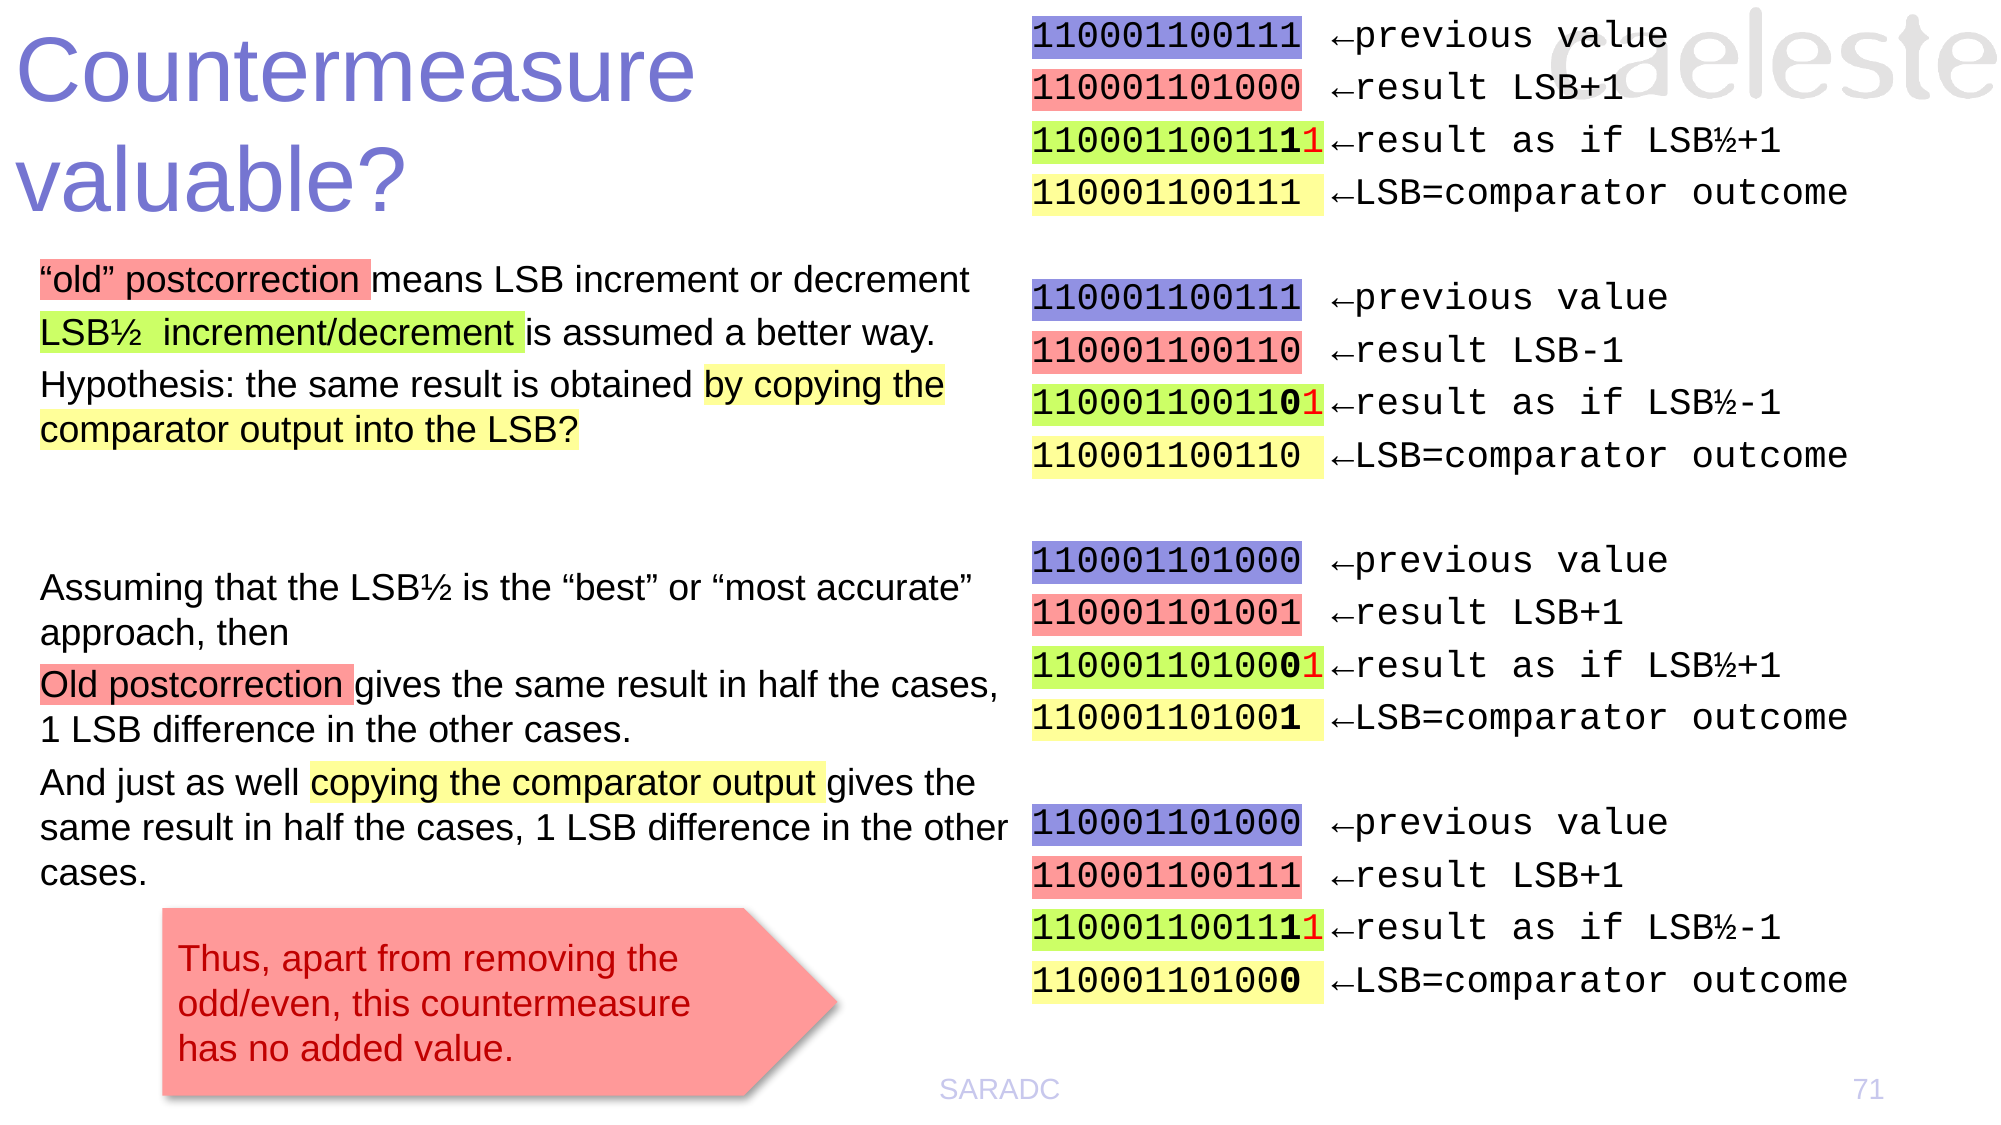

# Countermeasure  valuable?
110001100111	←previous value
110001101000	←result LSB+1
1100011001111	←result as if LSB½+1
110001100111 	←LSB=comparator outcome

110001100111	←previous value
110001100110	←result LSB-1
1100011001101	←result as if LSB½-1
110001100110 	←LSB=comparator outcome

110001101000	←previous value
110001101001	←result LSB+1
1100011010001	←result as if LSB½+1
110001101001 	←LSB=comparator outcome

110001101000	←previous value
110001100111	←result LSB+1
1100011001111	←result as if LSB½-1
110001101000 	←LSB=comparator outcome

“old” postcorrection means LSB increment or decrement
LSB½  increment/decrement is assumed a better way.
Hypothesis: the same result is obtained by copying the comparator output into the LSB?

Assuming that the LSB½ is the “best” or “most accurate” approach, then
Old postcorrection gives the same result in half the cases, 1 LSB difference in the other cases.
And just as well copying the comparator output gives the same result in half the cases, 1 LSB difference in the other cases.

Thus, apart from removing the odd/even, this countermeasure has no added value.
SARADC
71